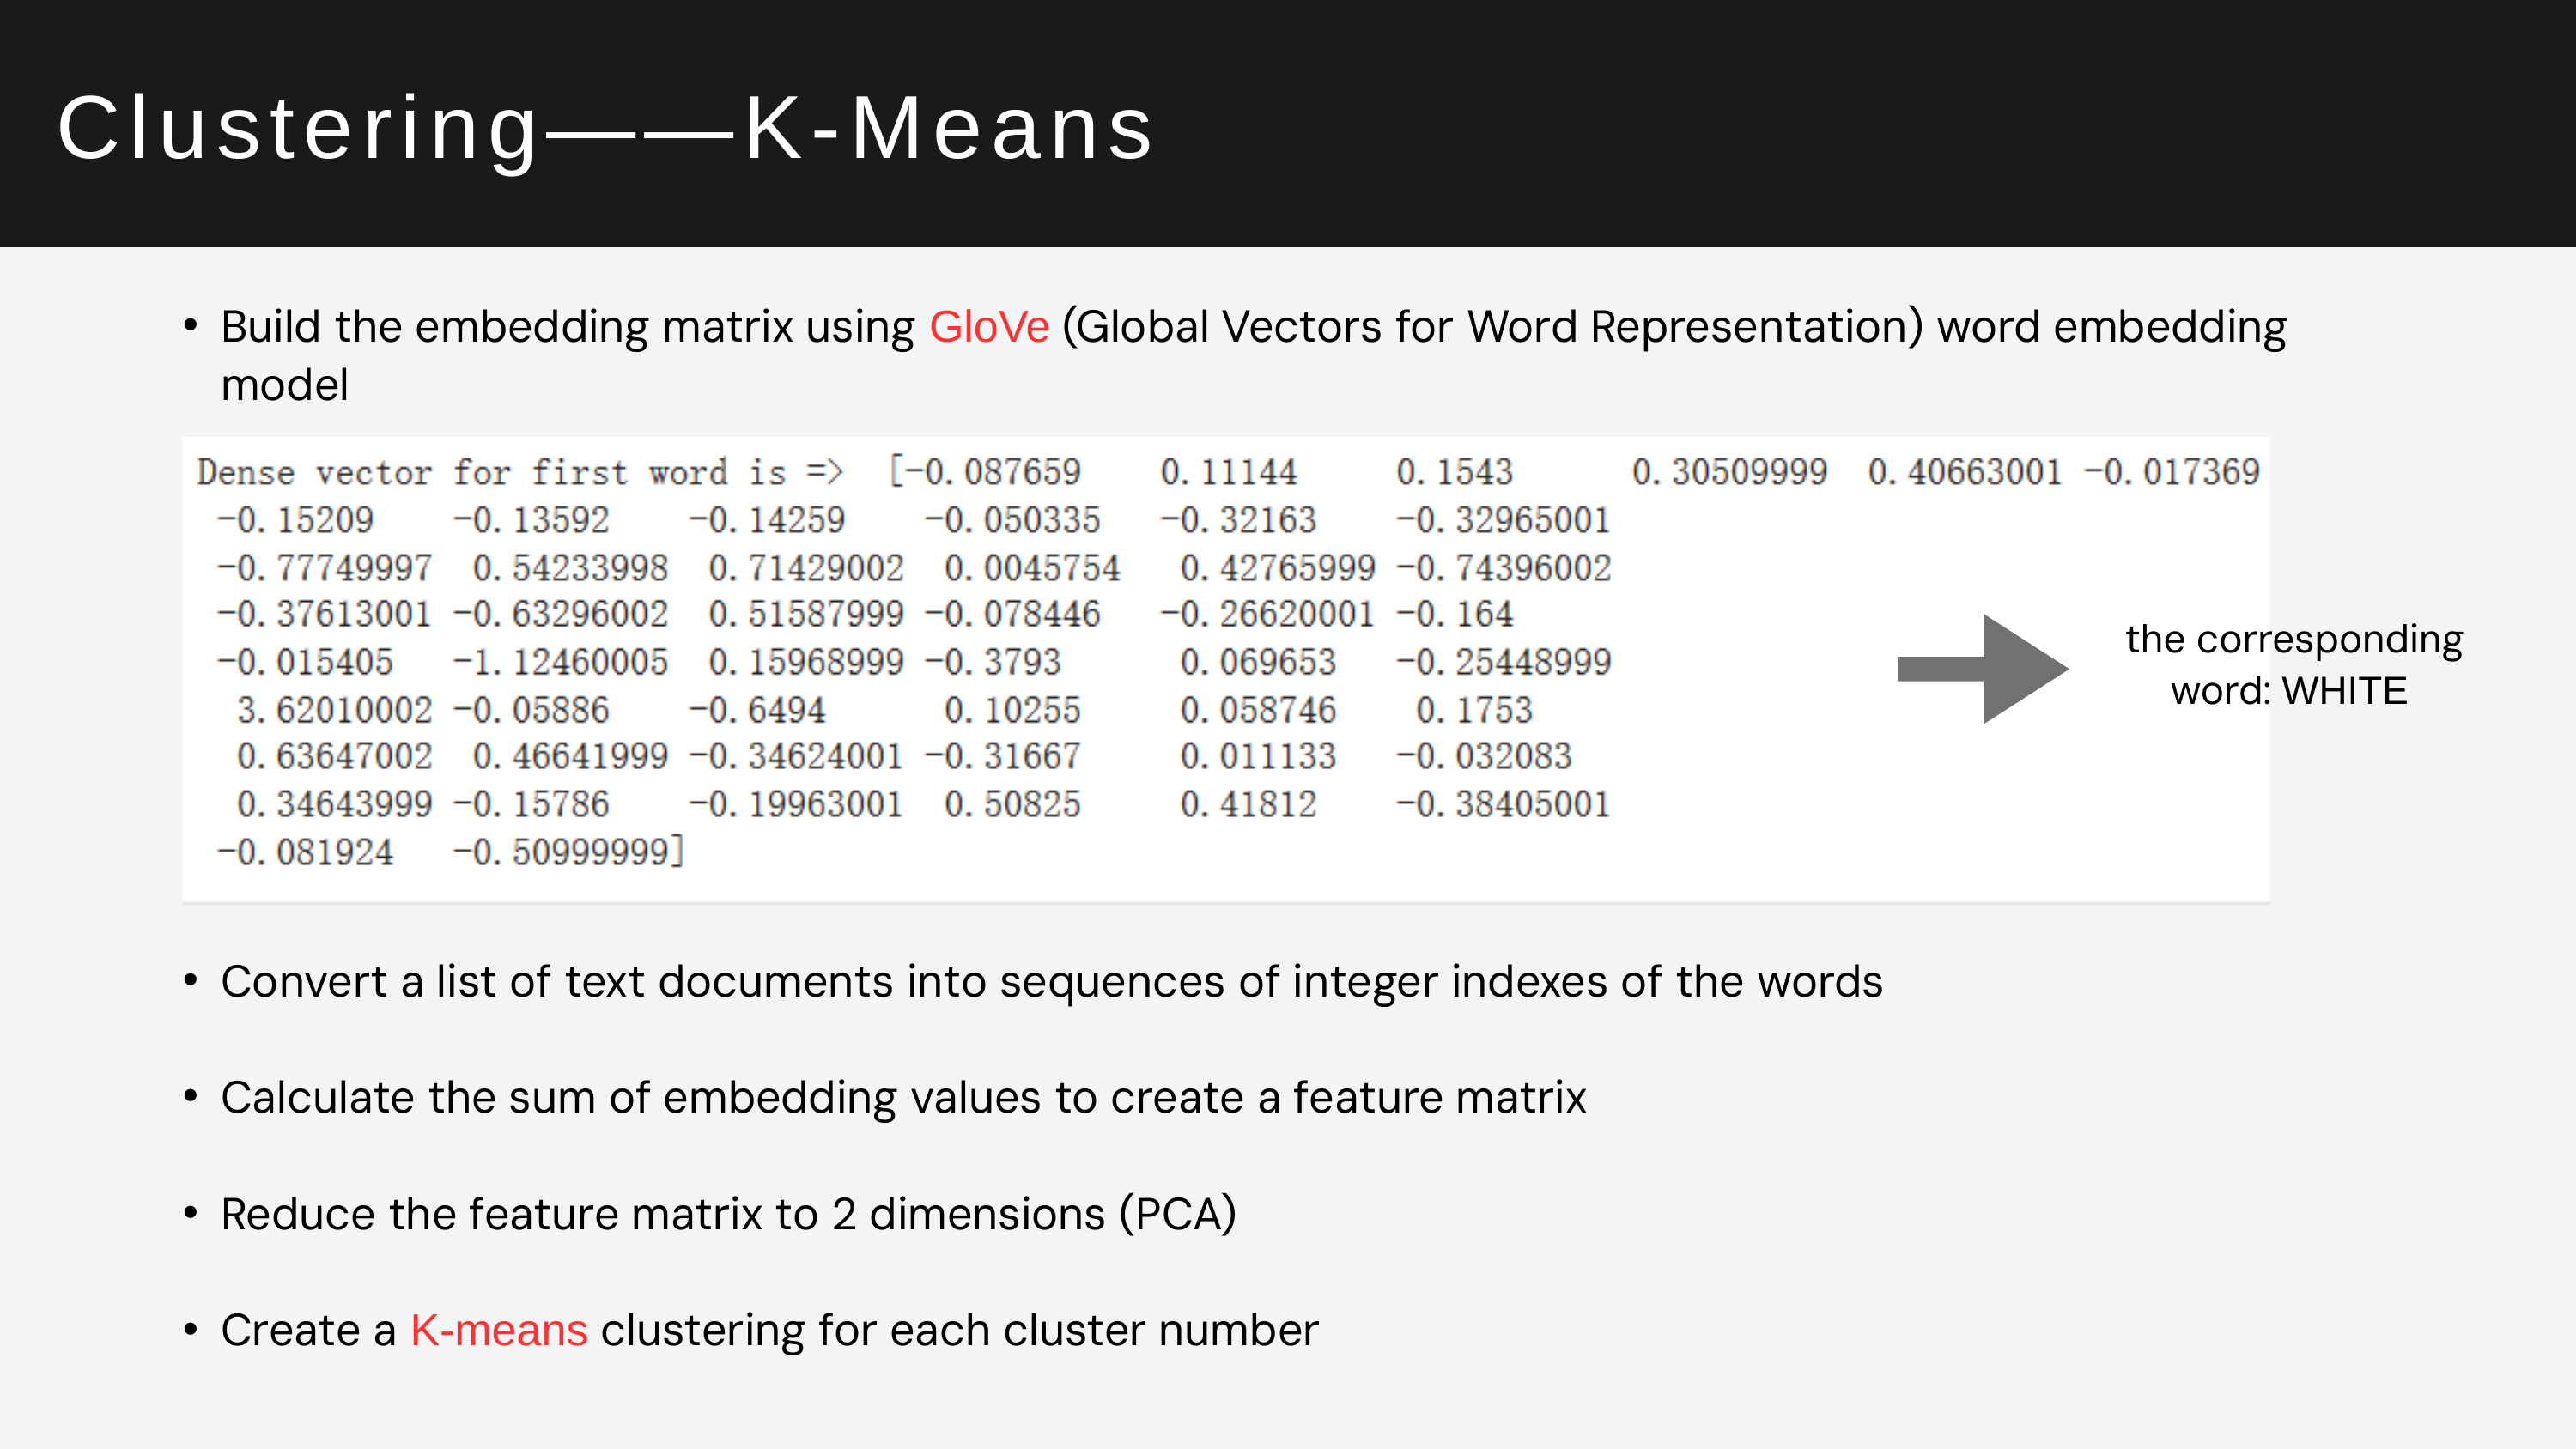

Clustering——K-Means

Build the embedding matrix using GloVe (Global Vectors for Word Representation) word embedding model

the corresponding word: WHITE

Convert a list of text documents into sequences of integer indexes of the words

Calculate the sum of embedding values to create a feature matrix

Reduce the feature matrix to 2 dimensions (PCA)

Create a K-means clustering for each cluster number